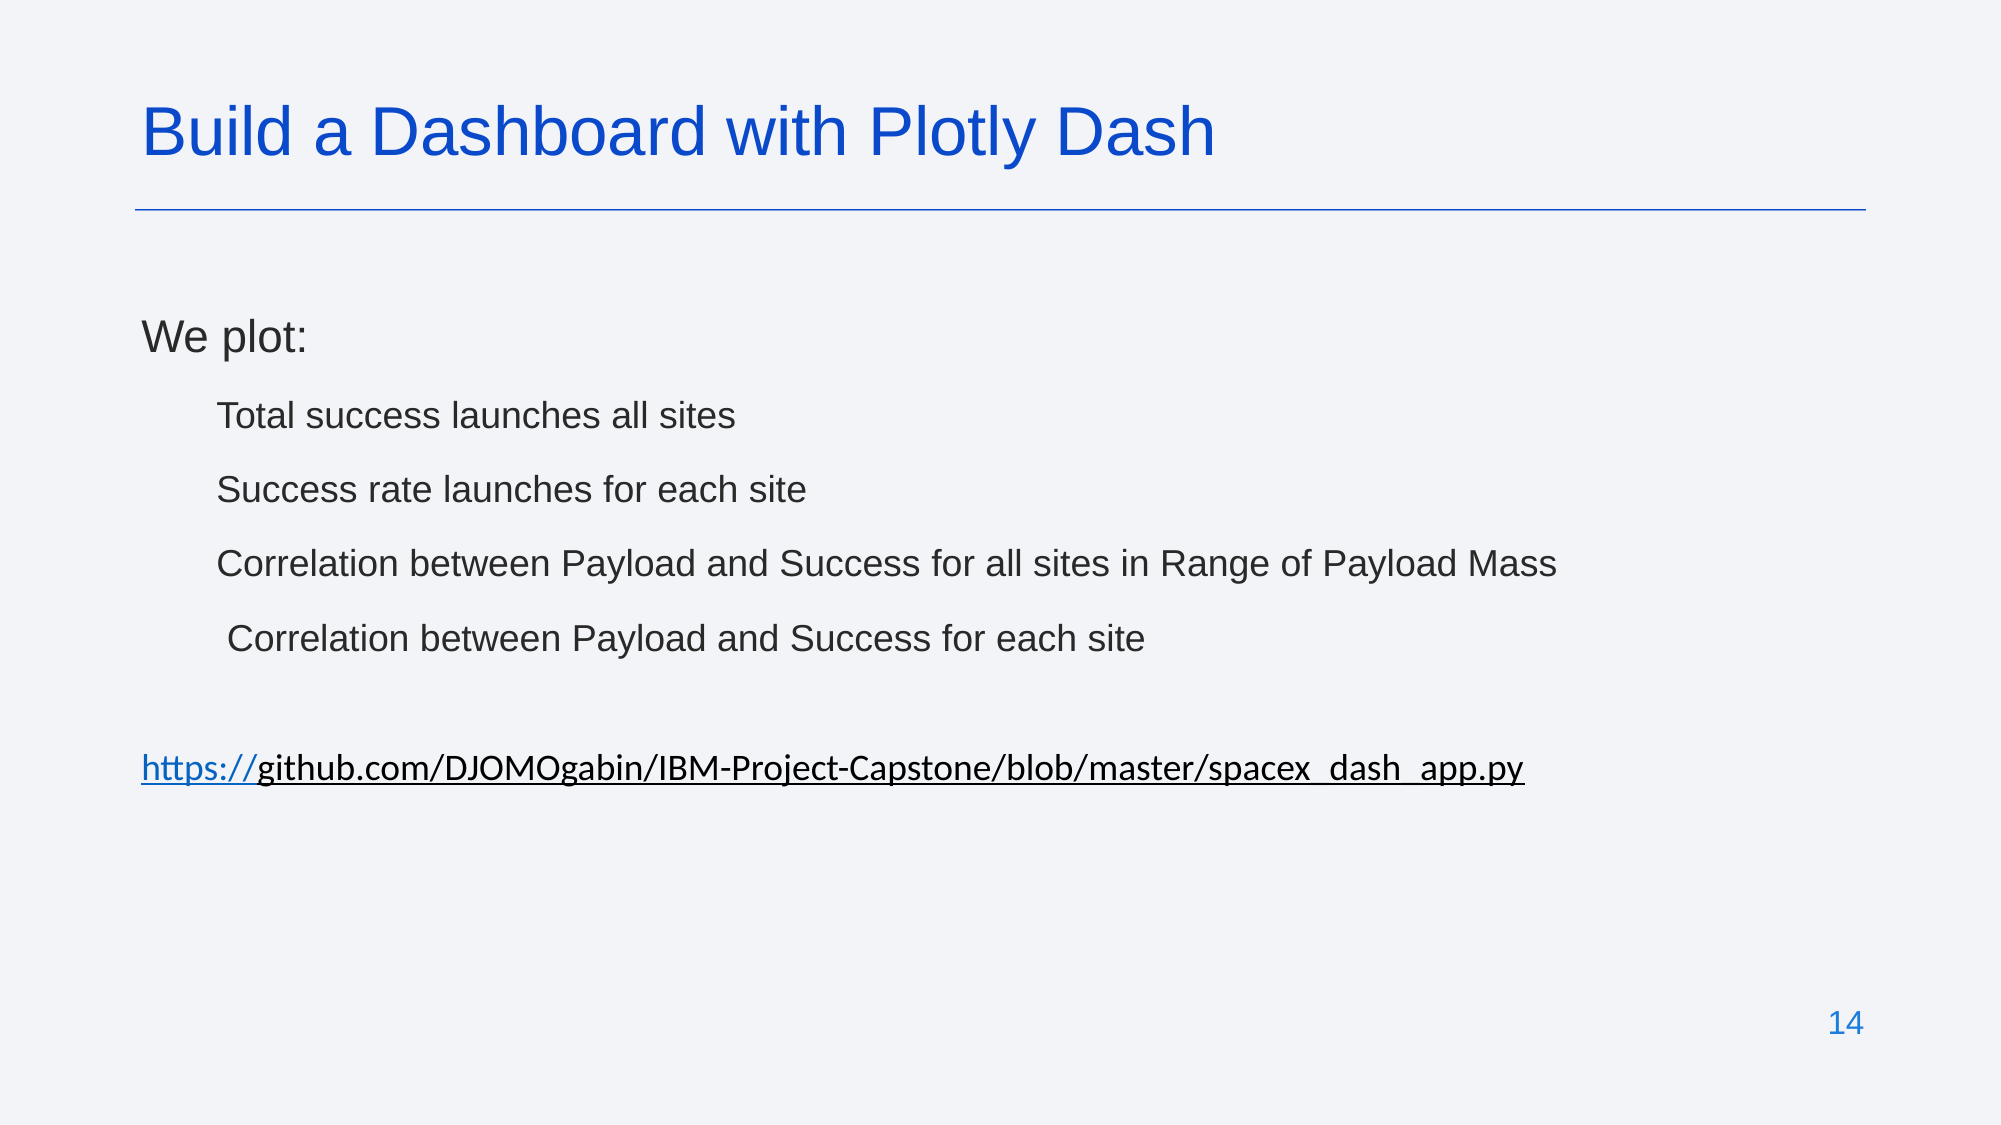

Build a Dashboard with Plotly Dash
We plot:
Total success launches all sites
Success rate launches for each site
Correlation between Payload and Success for all sites in Range of Payload Mass
 Correlation between Payload and Success for each site

https://github.com/DJOMOgabin/IBM-Project-Capstone/blob/master/spacex_dash_app.py
14